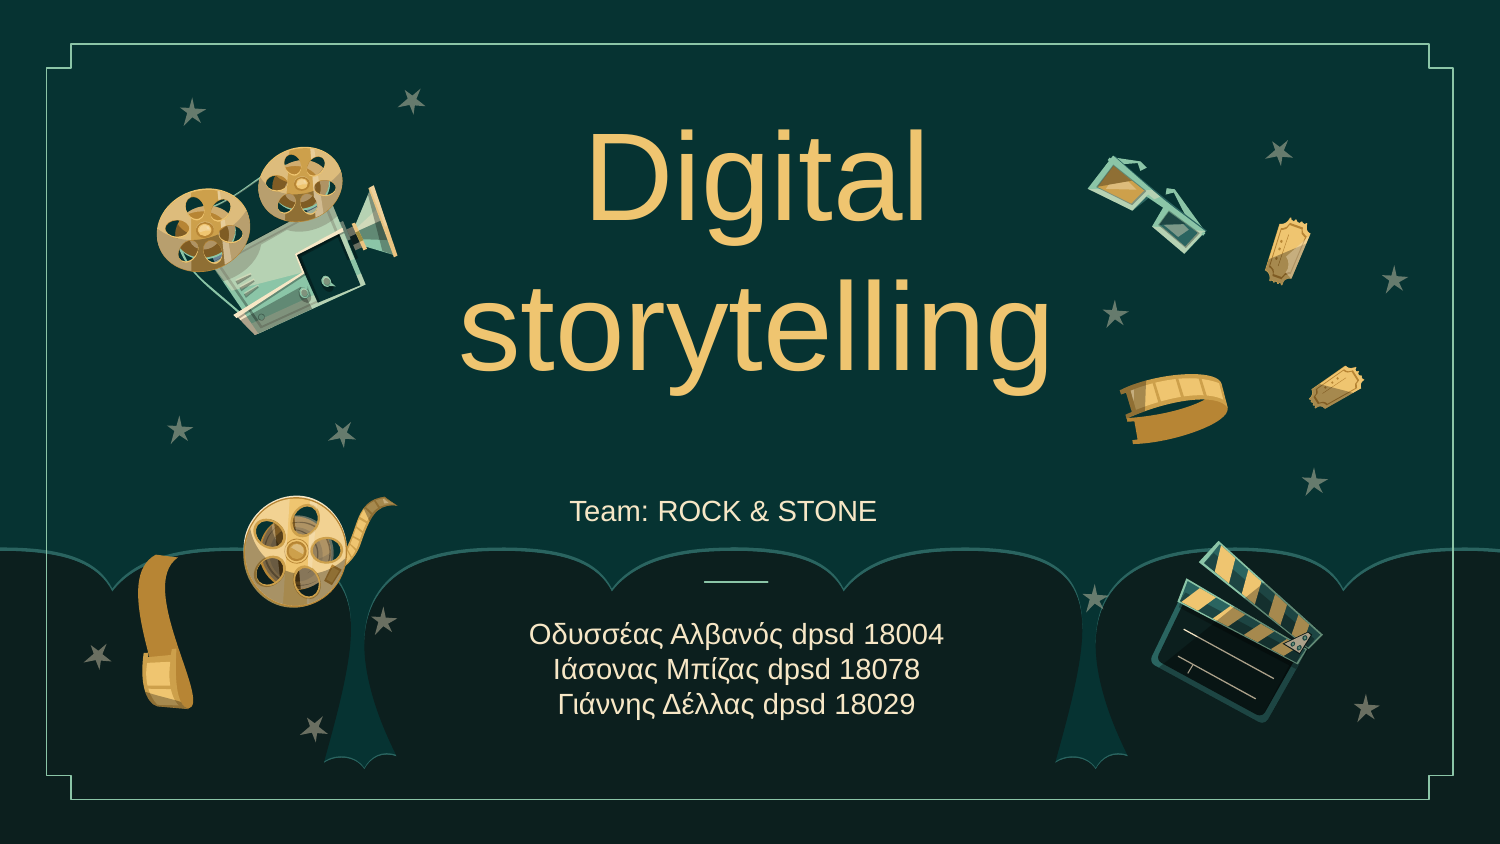

# Digital storytelling

Team: ROCK & STONE

Οδυσσέας Αλβανός dpsd 18004
Ιάσονας Μπίζας dpsd 18078
Γιάννης Δέλλας dpsd 18029